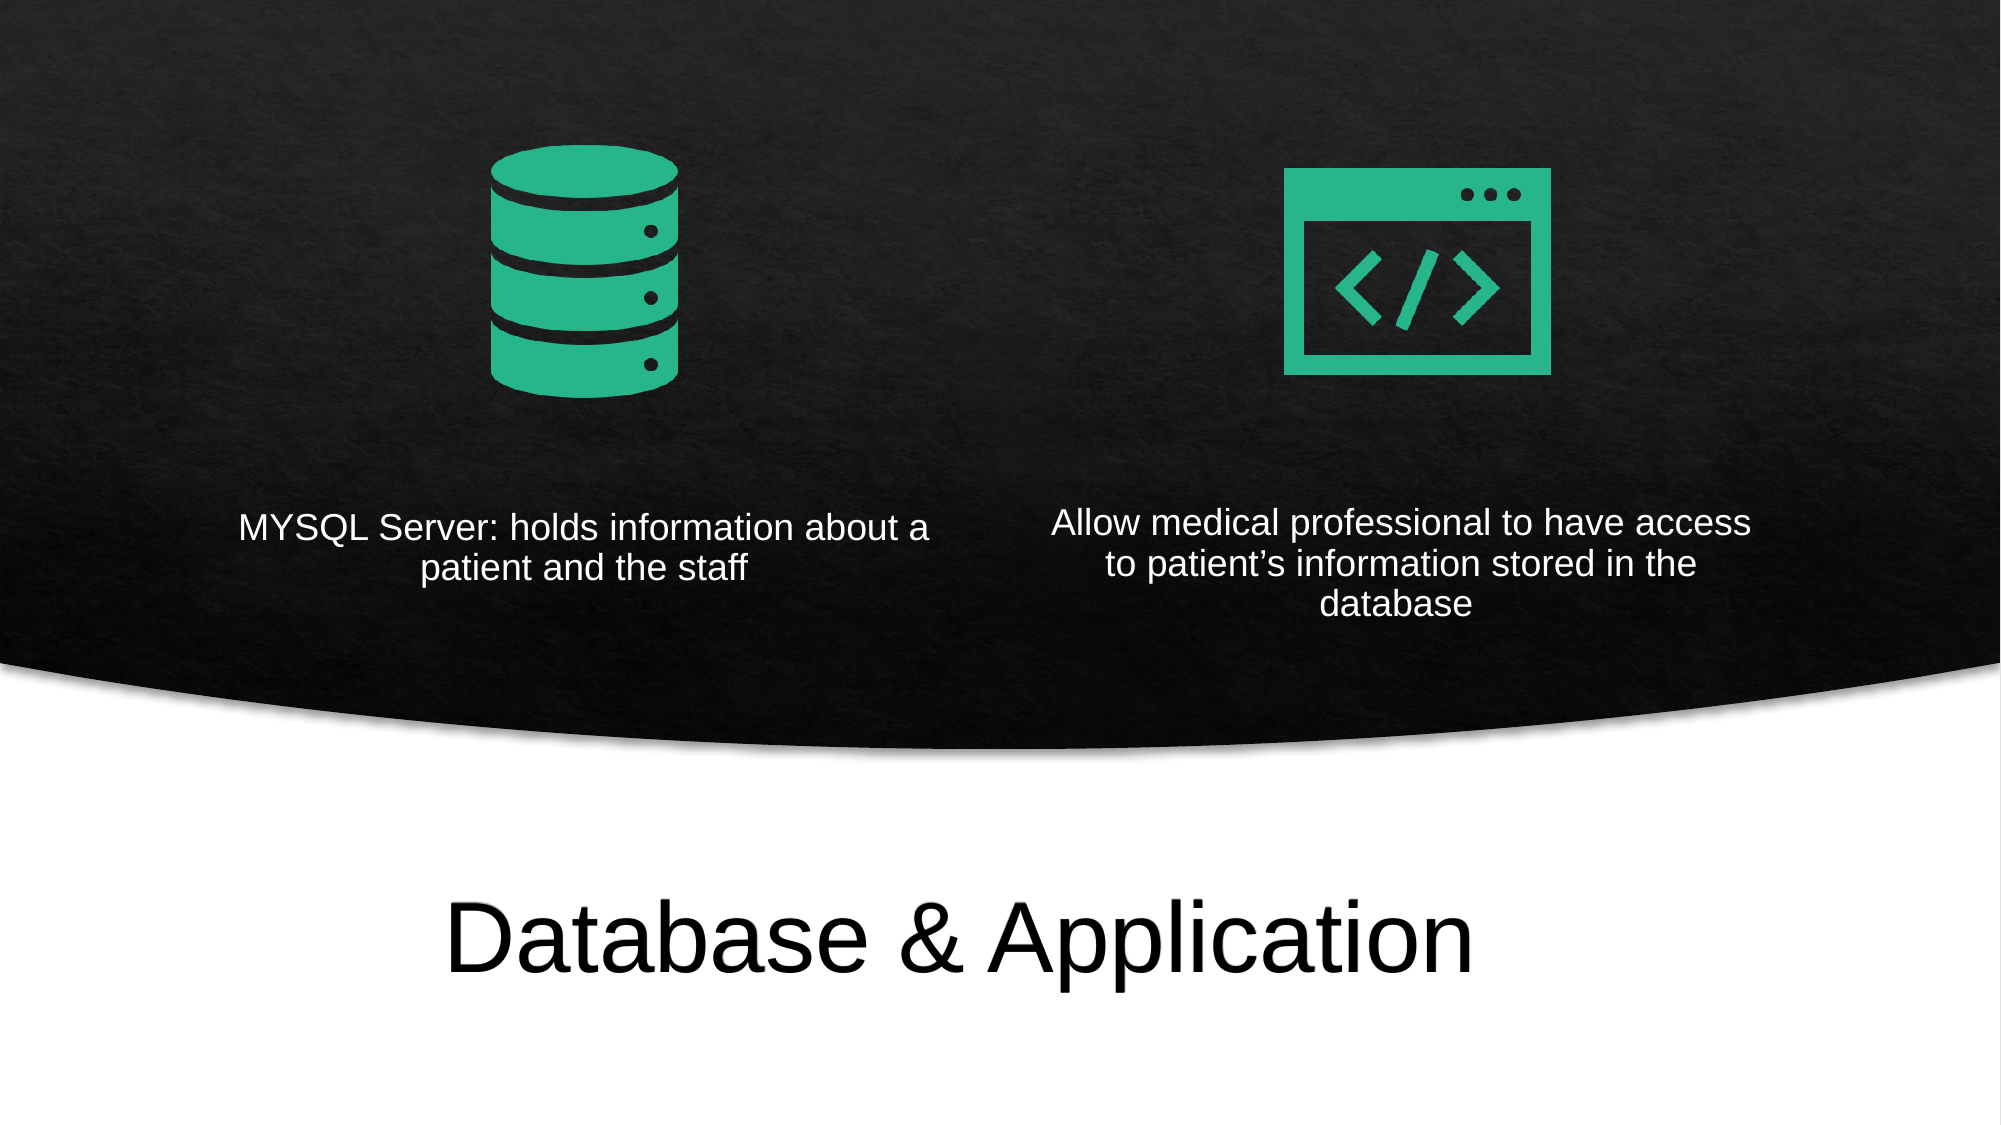

MYSQL Server: holds information about a patient and the staff
Allow medical professional to have access to patient’s information stored in the database
         Database & Application